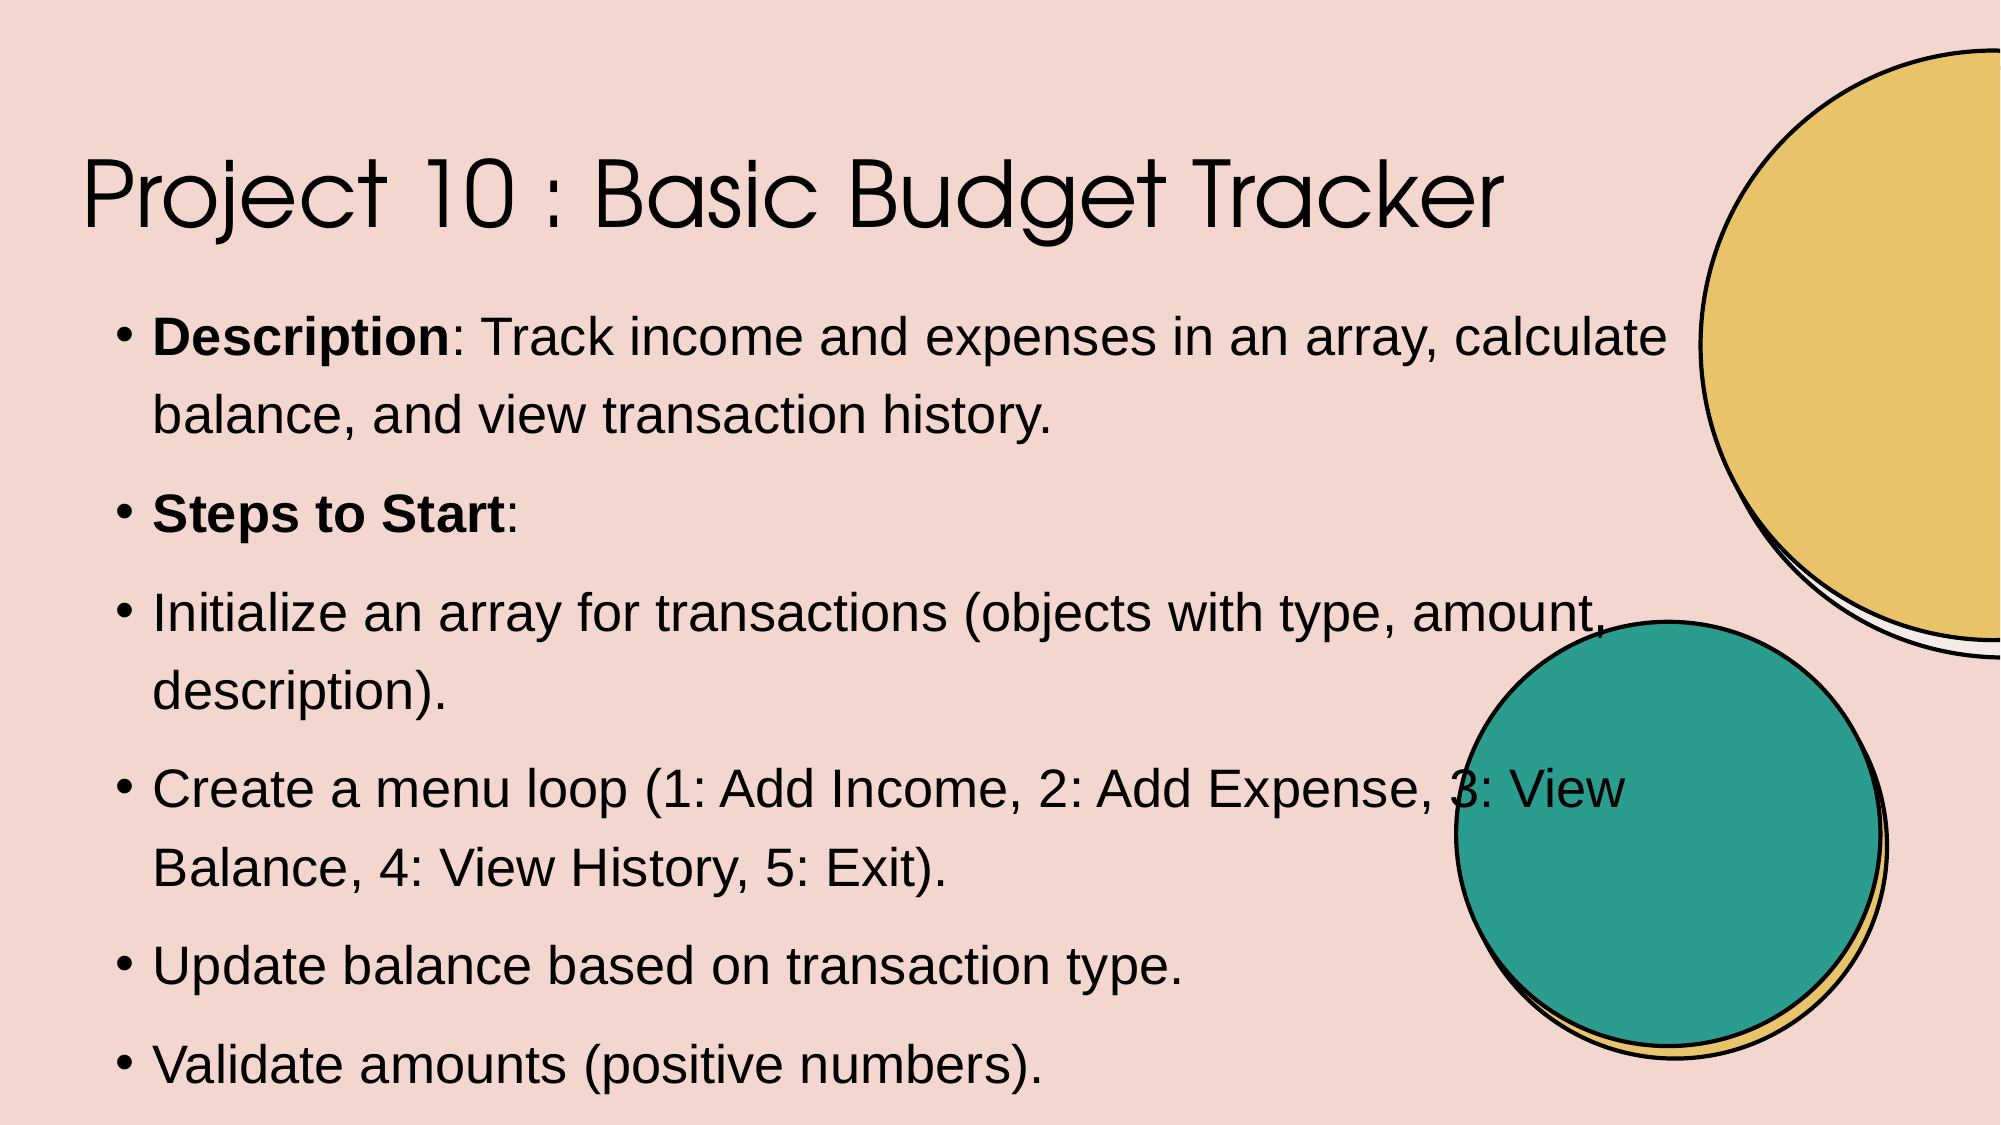

# Project 10 : Basic Budget Tracker
Description: Track income and expenses in an array, calculate balance, and view transaction history.
Steps to Start:
Initialize an array for transactions (objects with type, amount, description).
Create a menu loop (1: Add Income, 2: Add Expense, 3: View Balance, 4: View History, 5: Exit).
Update balance based on transaction type.
Validate amounts (positive numbers).
Display transactions and balance.